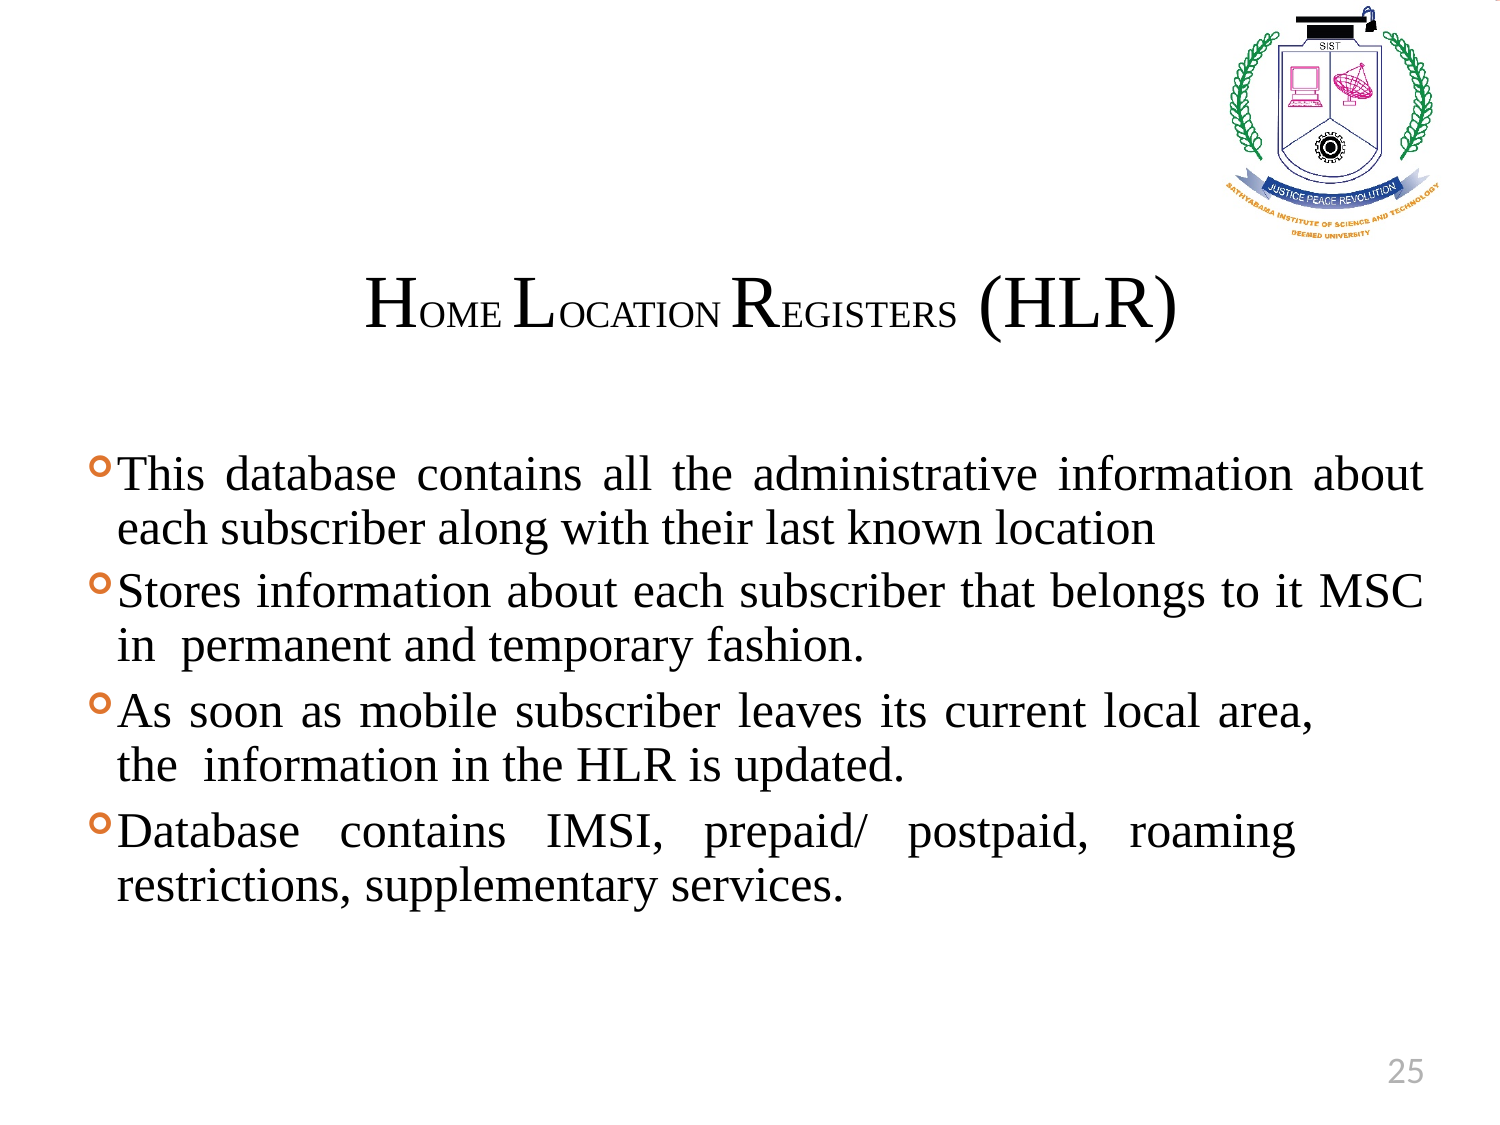

HOME LOCATION REGISTERS (HLR)
This database contains all the administrative information about each subscriber along with their last known location
Stores information about each subscriber that belongs to it MSC in  permanent and temporary fashion.
As soon as mobile subscriber leaves its current local area, the  information in the HLR is updated.
Database contains IMSI, prepaid/ postpaid, roaming  restrictions, supplementary services.
25